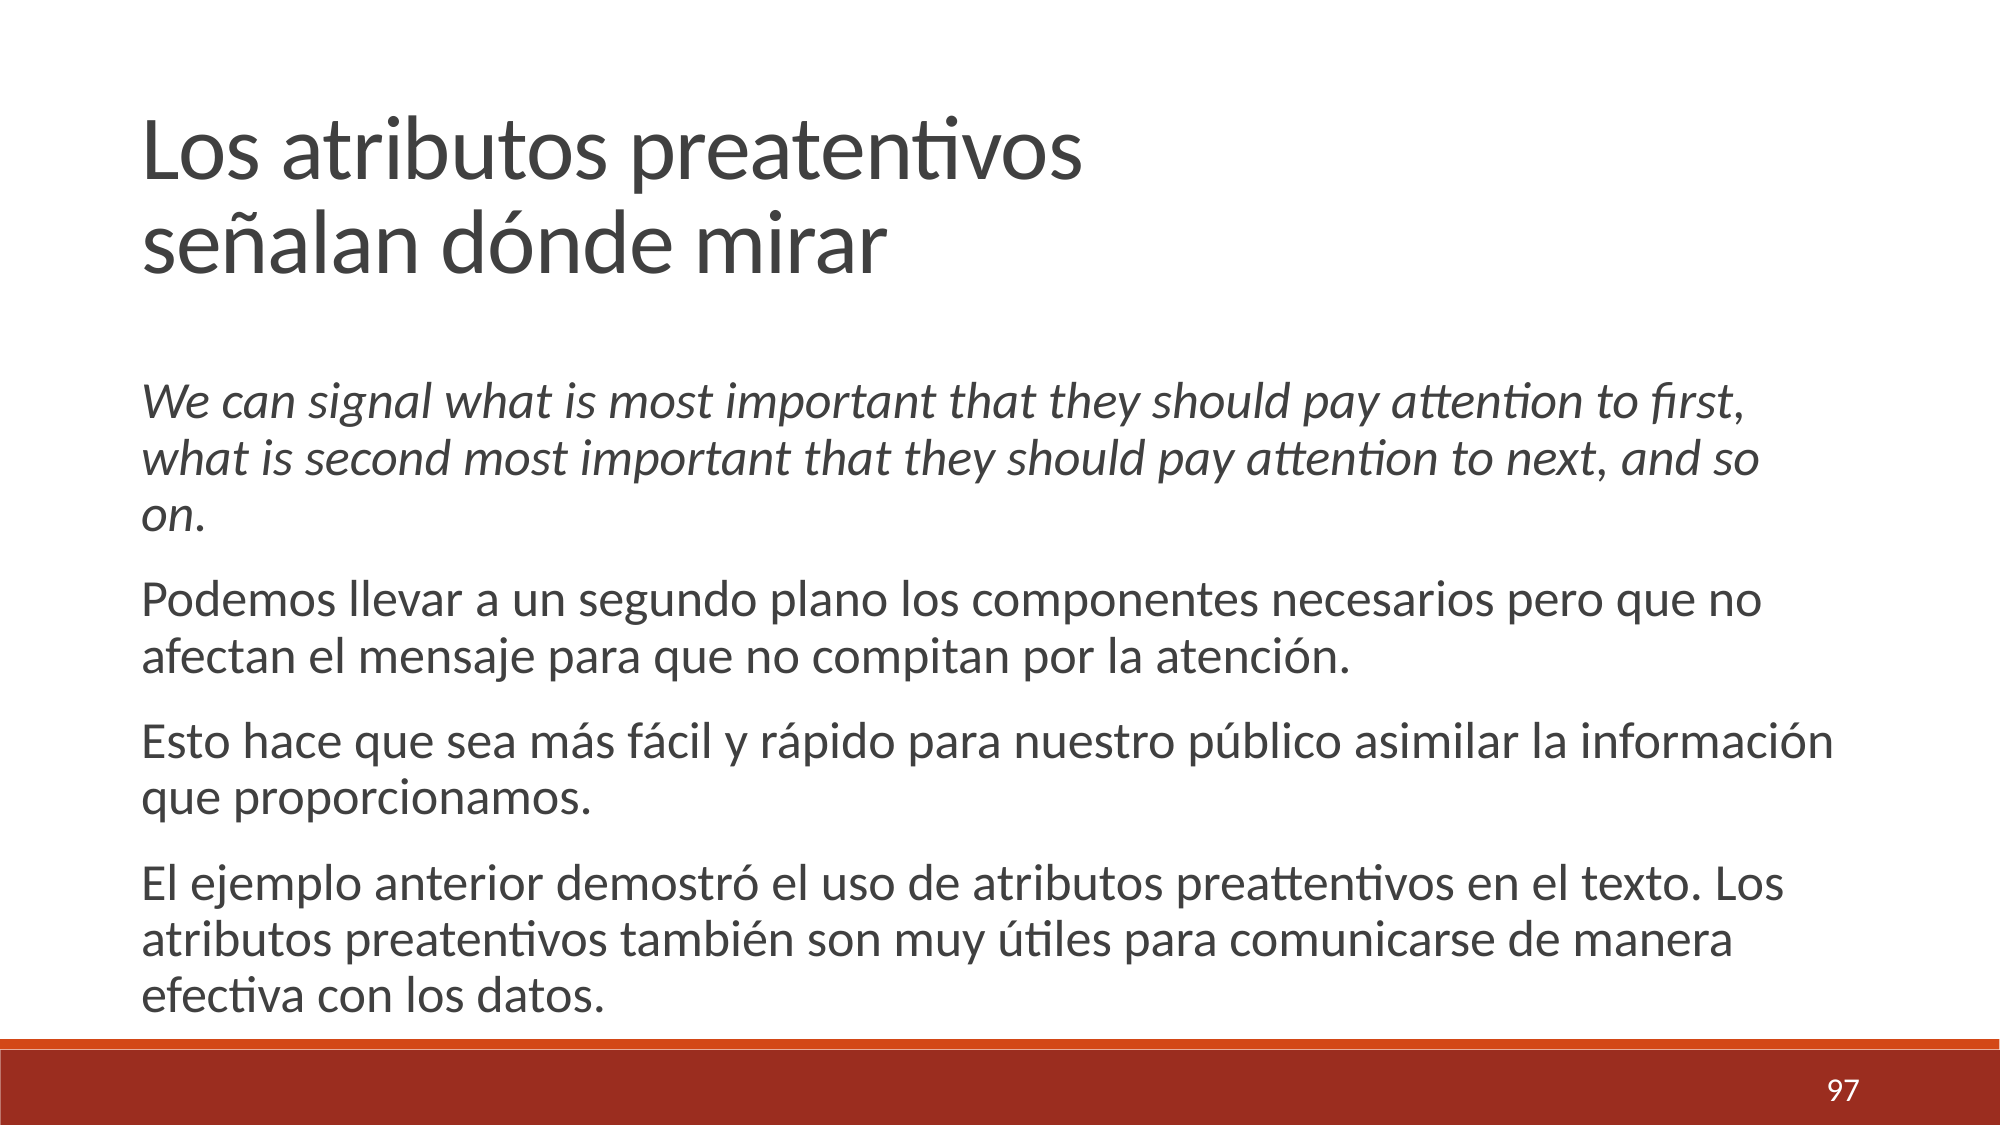

Los atributos preatentivos
señalan dónde mirar
We can signal what is most important that they should pay attention to first, what is second most important that they should pay attention to next, and so on.
Podemos llevar a un segundo plano los componentes necesarios pero que no afectan el mensaje para que no compitan por la atención.
Esto hace que sea más fácil y rápido para nuestro público asimilar la información que proporcionamos.
El ejemplo anterior demostró el uso de atributos preattentivos en el texto. Los atributos preatentivos también son muy útiles para comunicarse de manera efectiva con los datos.
97